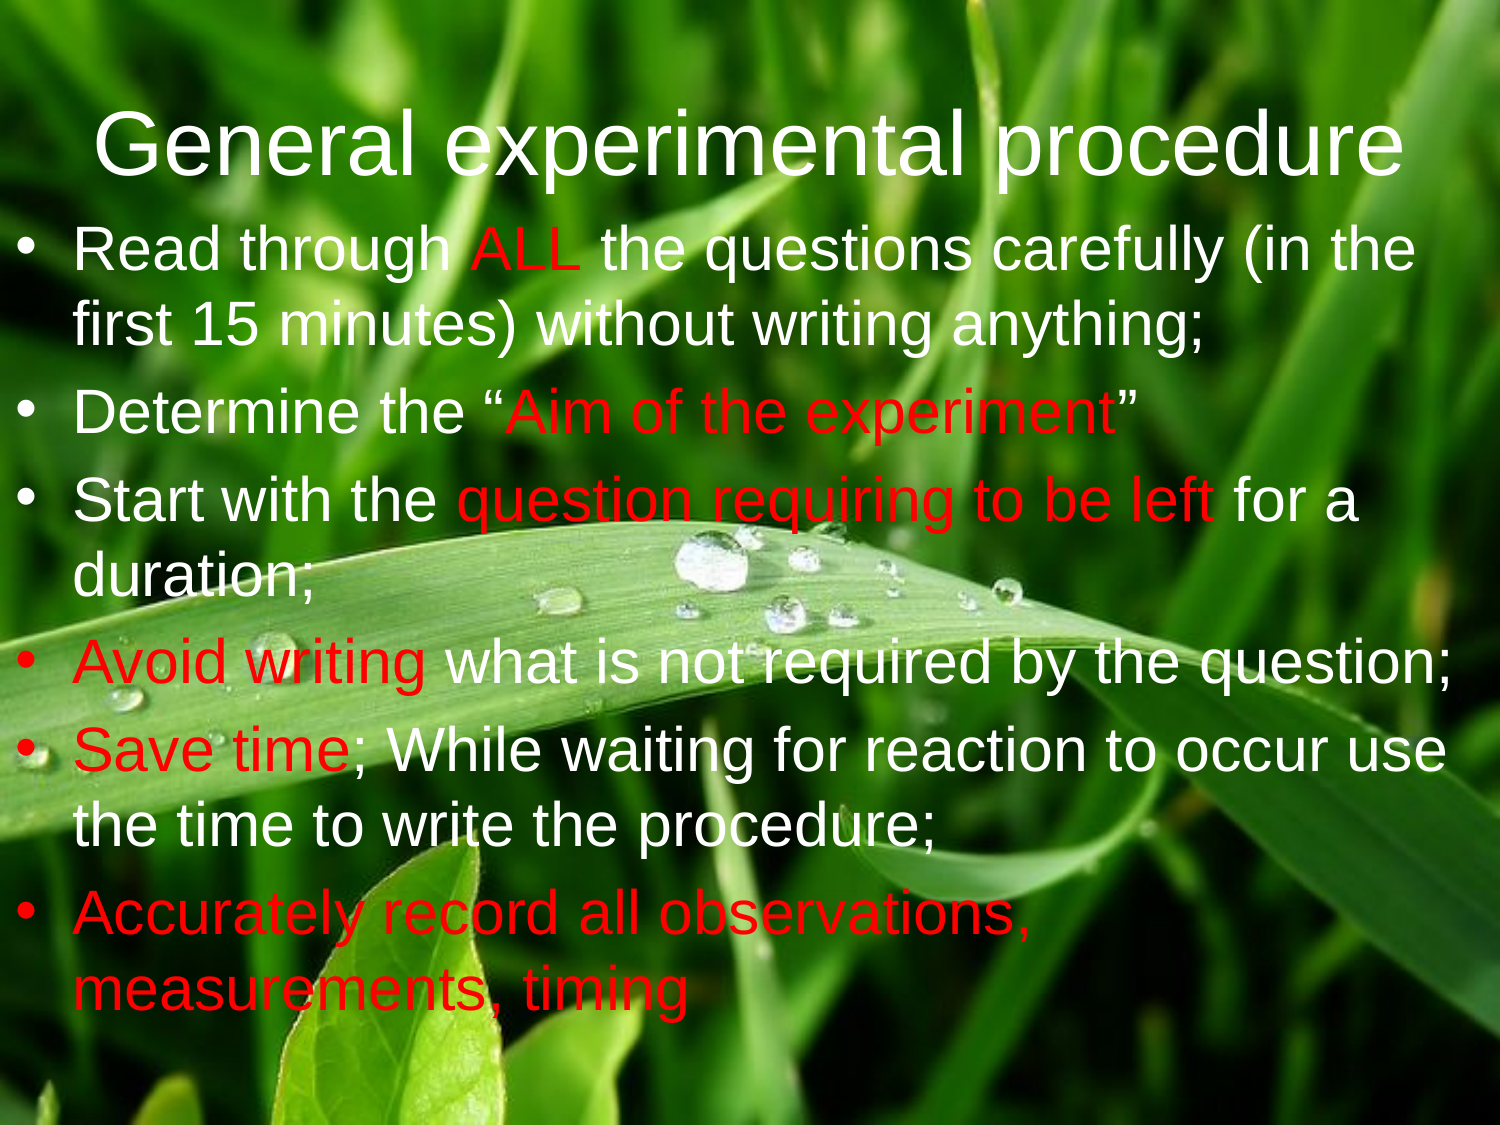

# General experimental procedure
Read through ALL the questions carefully (in the first 15 minutes) without writing anything;
Determine the “Aim of the experiment”
Start with the question requiring to be left for a duration;
Avoid writing what is not required by the question;
Save time; While waiting for reaction to occur use the time to write the procedure;
Accurately record all observations, measurements, timing